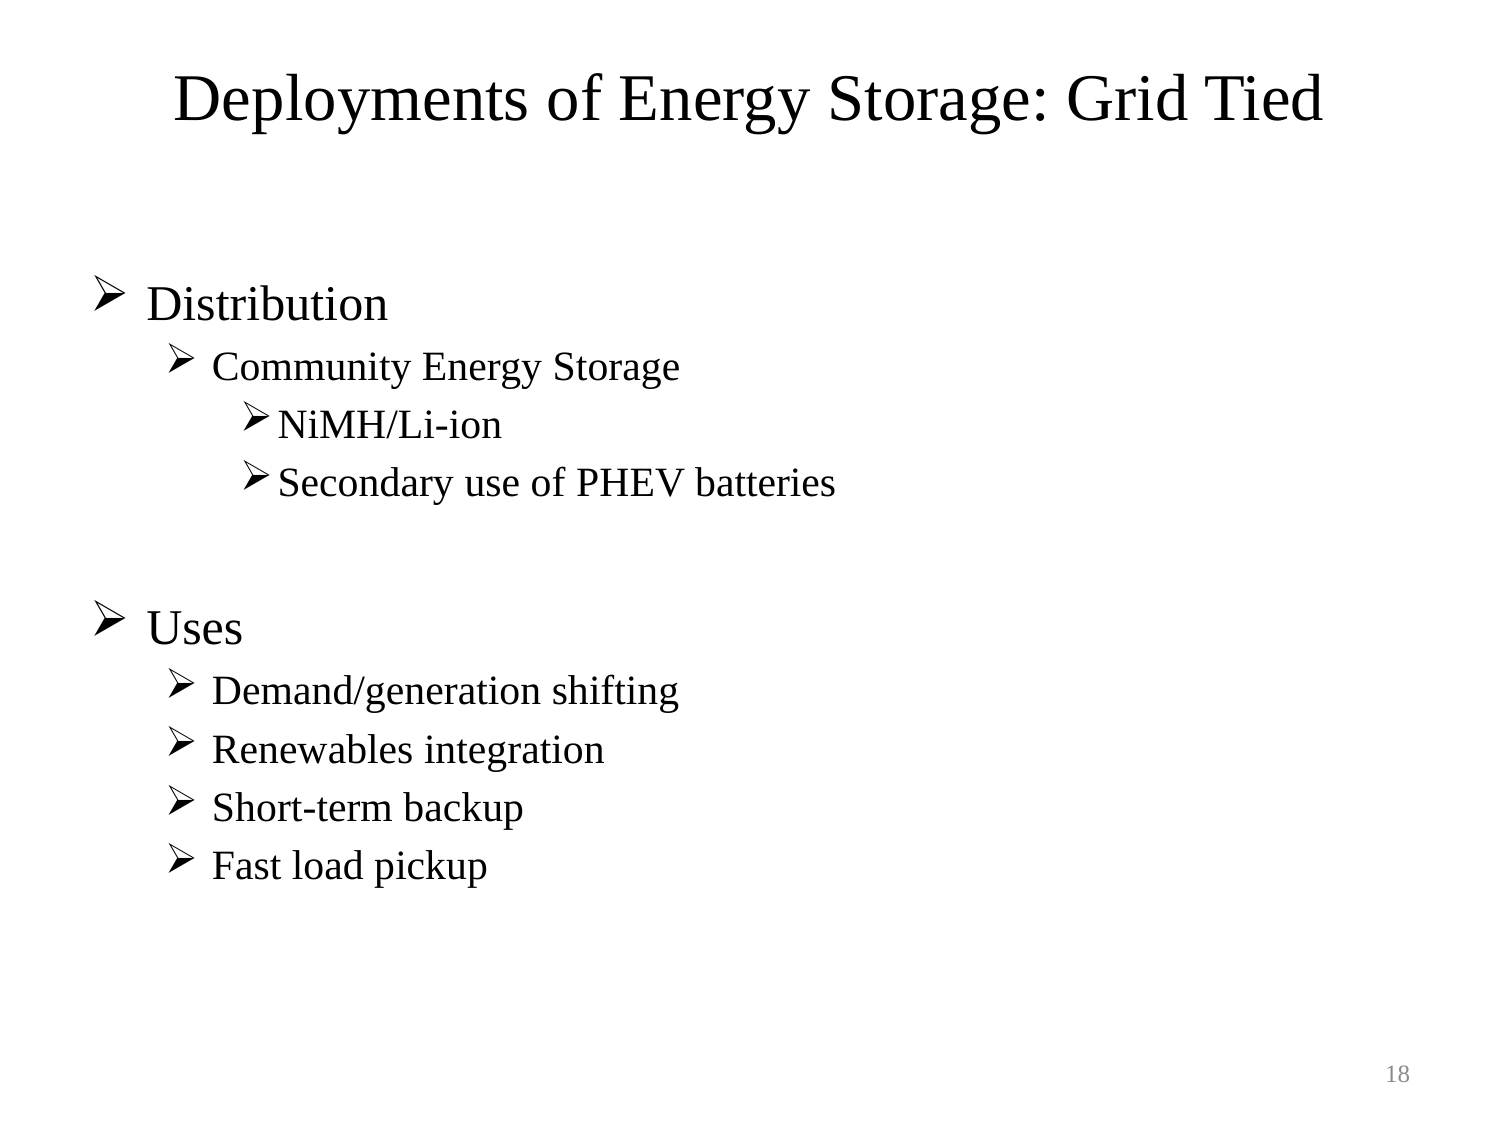

# Deployments of Energy Storage: Grid Tied
Distribution
Community Energy Storage
NiMH/Li-ion
Secondary use of PHEV batteries

Uses
Demand/generation shifting
Renewables integration
Short-term backup
Fast load pickup

18